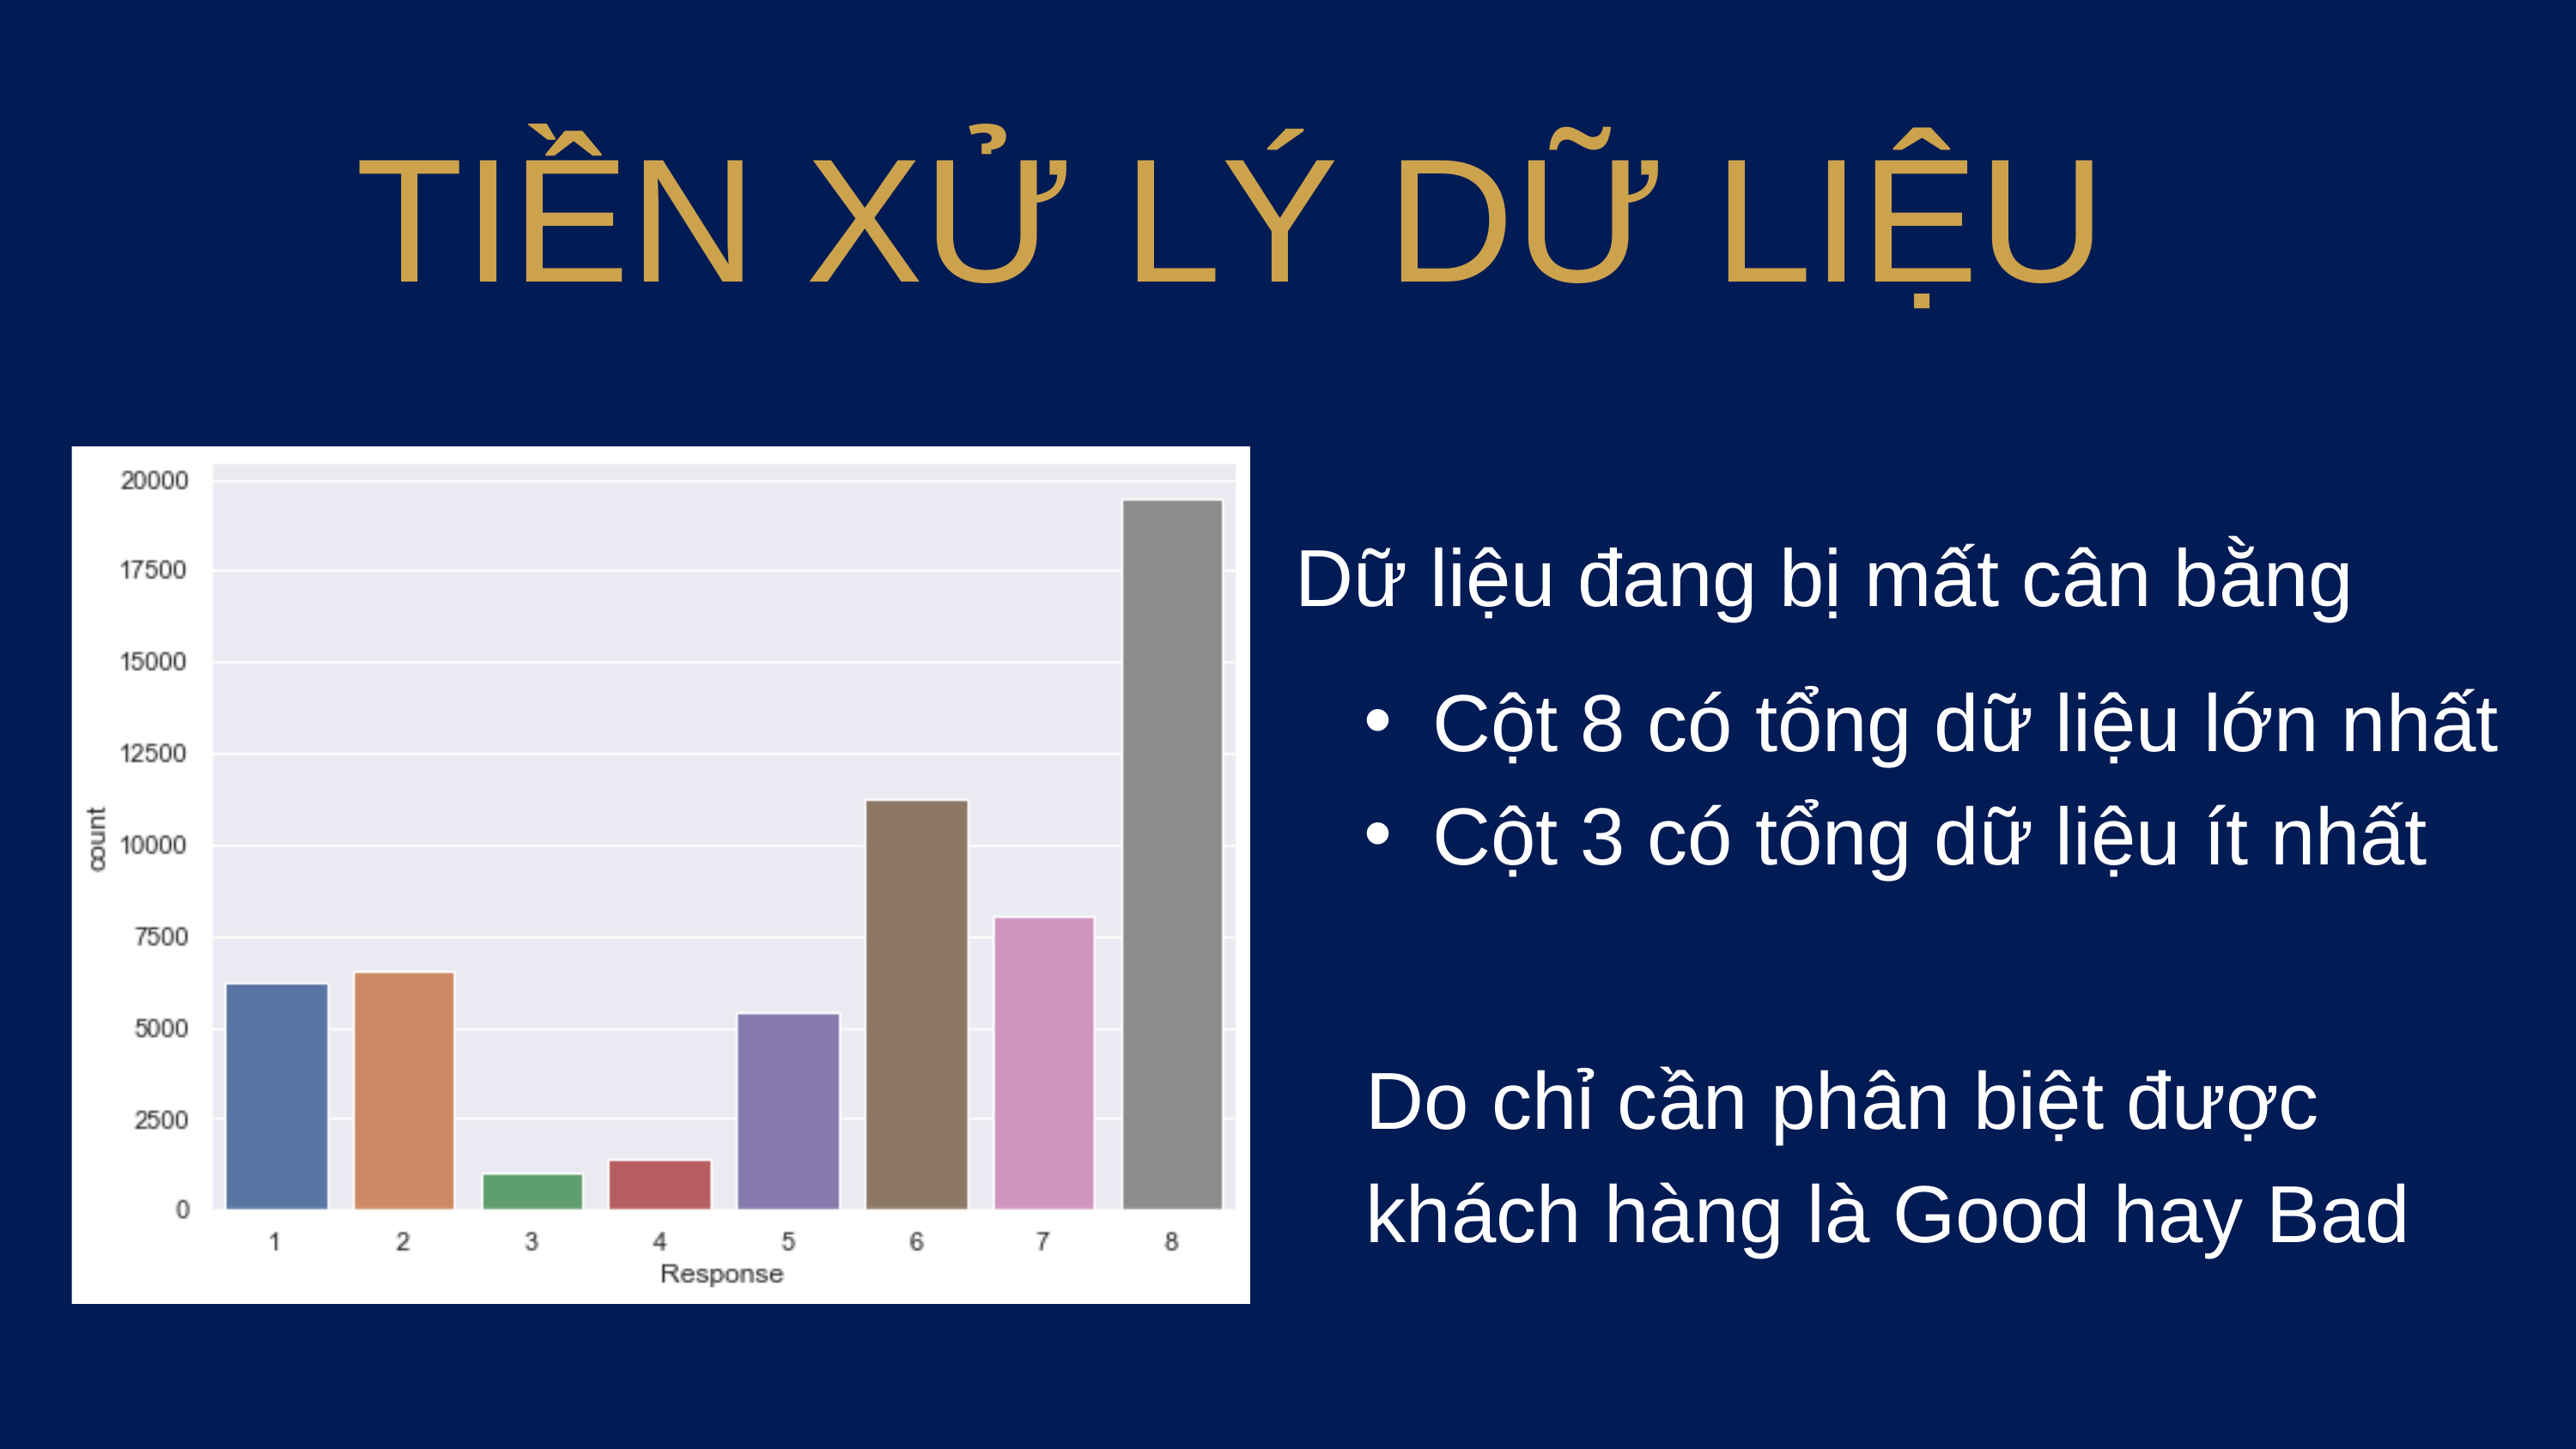

TIỀN XỬ LÝ DỮ LIỆU

Dữ liệu đang bị mất cân bằng
Cột 8 có tổng dữ liệu lớn nhất
Cột 3 có tổng dữ liệu ít nhất
Do chỉ cần phân biệt được khách hàng là Good hay Bad